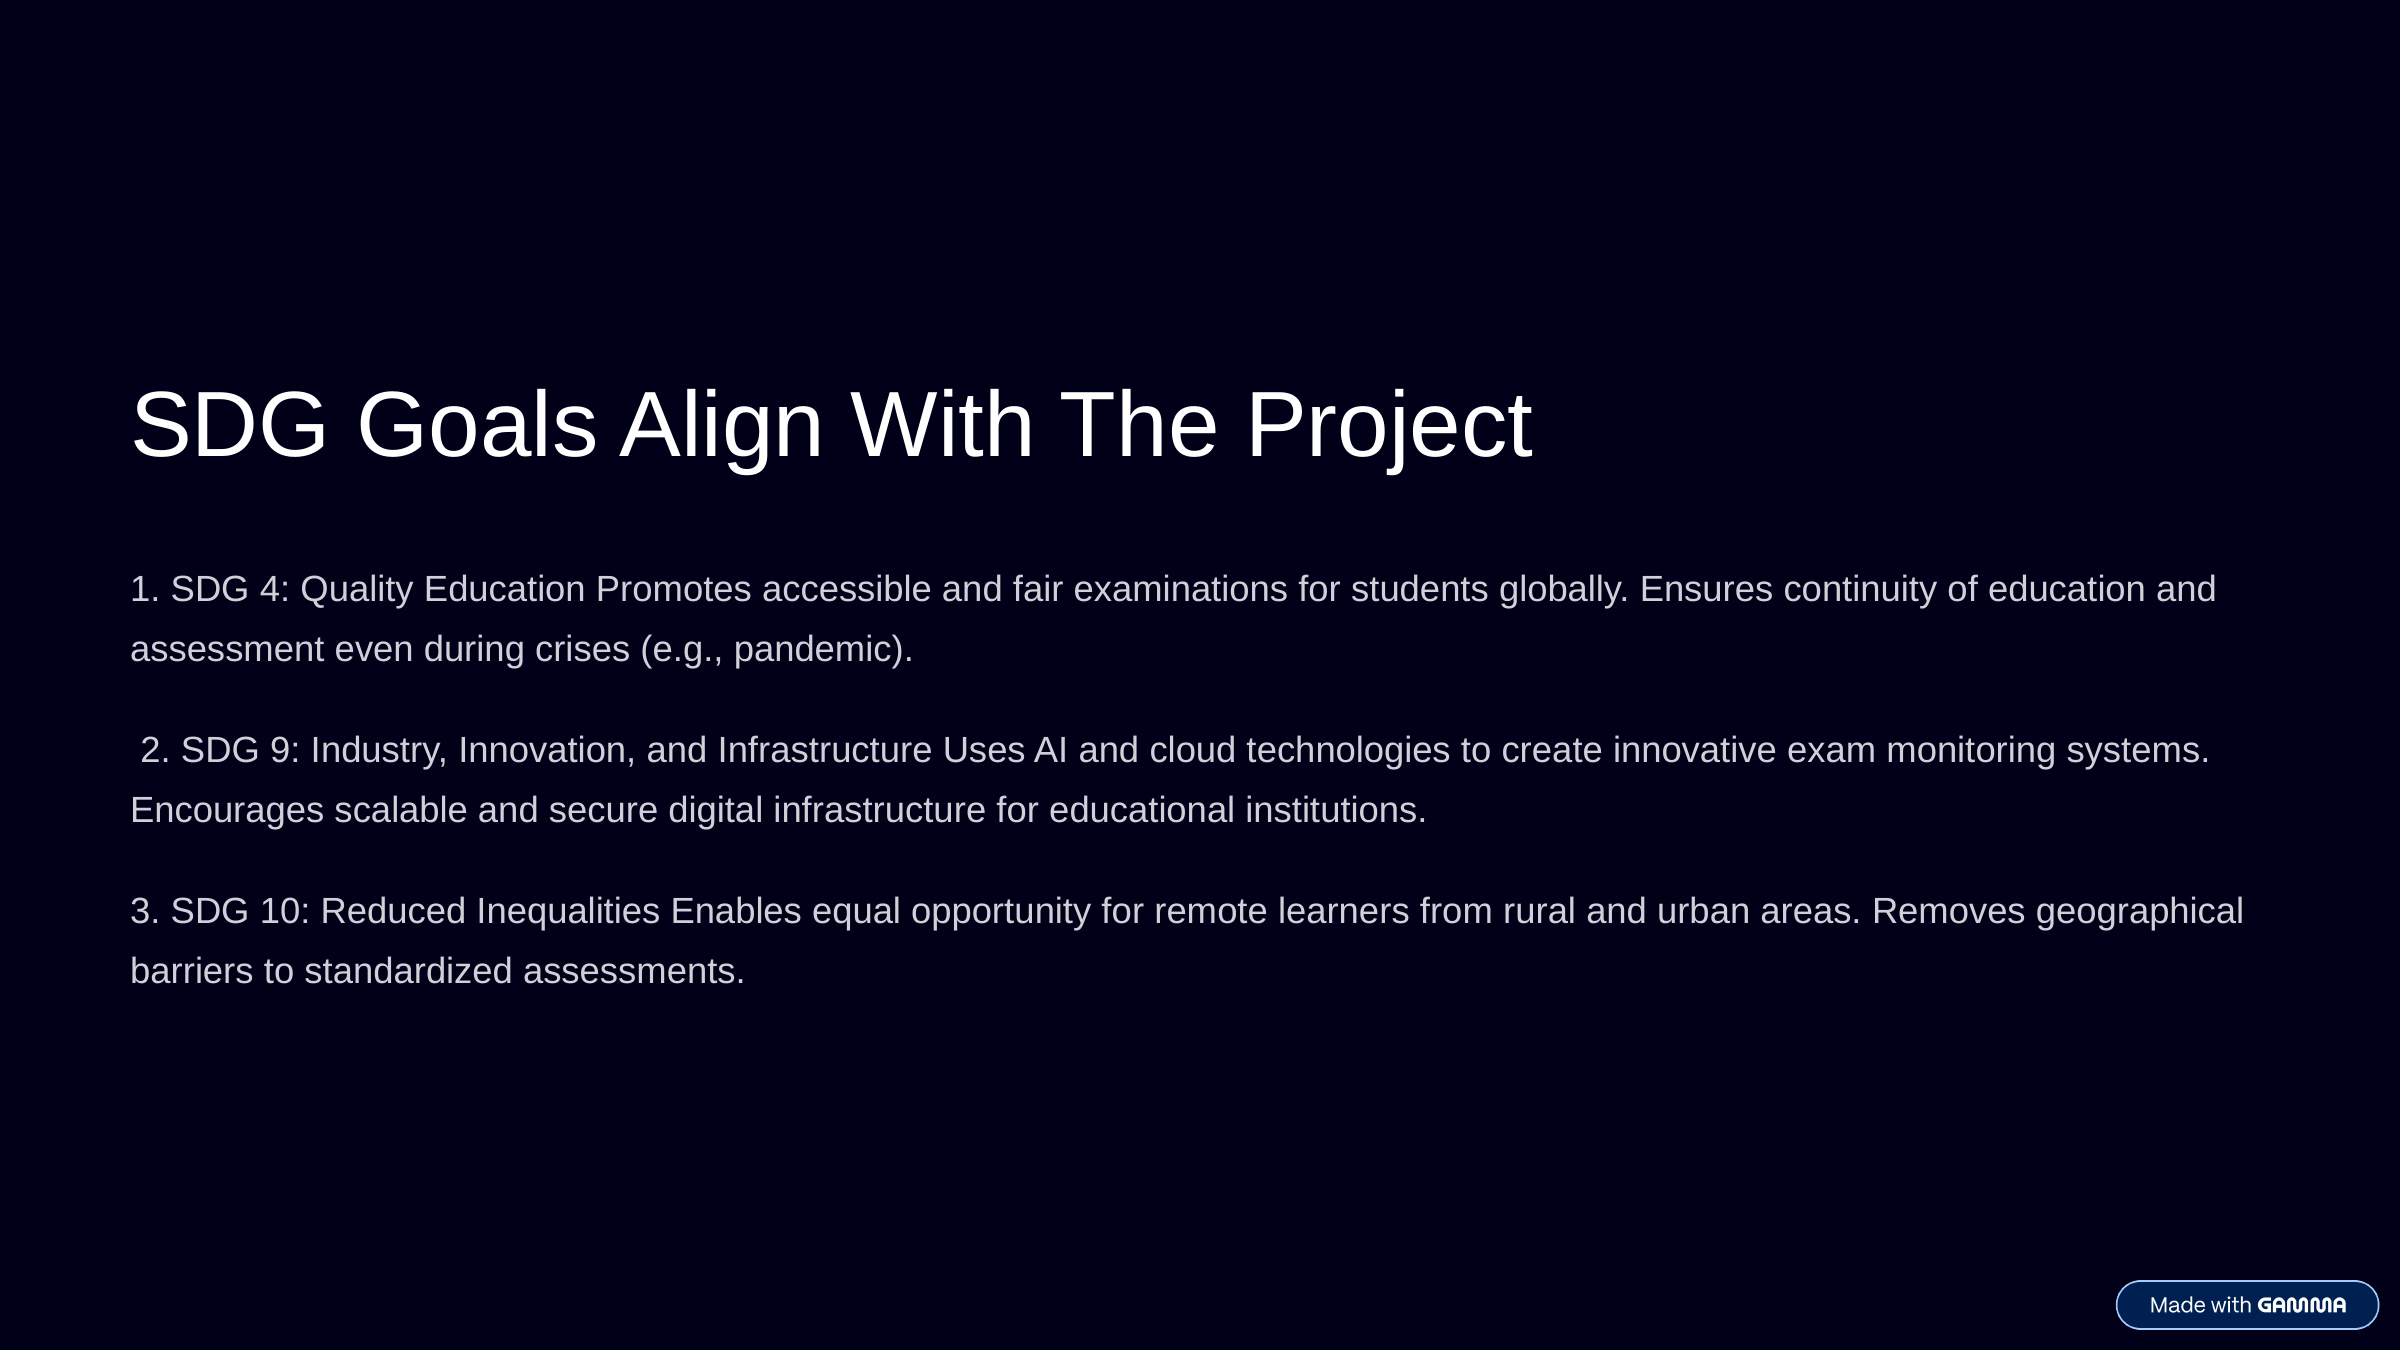

SDG Goals Align With The Project
1. SDG 4: Quality Education Promotes accessible and fair examinations for students globally. Ensures continuity of education and assessment even during crises (e.g., pandemic).
 2. SDG 9: Industry, Innovation, and Infrastructure Uses AI and cloud technologies to create innovative exam monitoring systems. Encourages scalable and secure digital infrastructure for educational institutions.
3. SDG 10: Reduced Inequalities Enables equal opportunity for remote learners from rural and urban areas. Removes geographical barriers to standardized assessments.